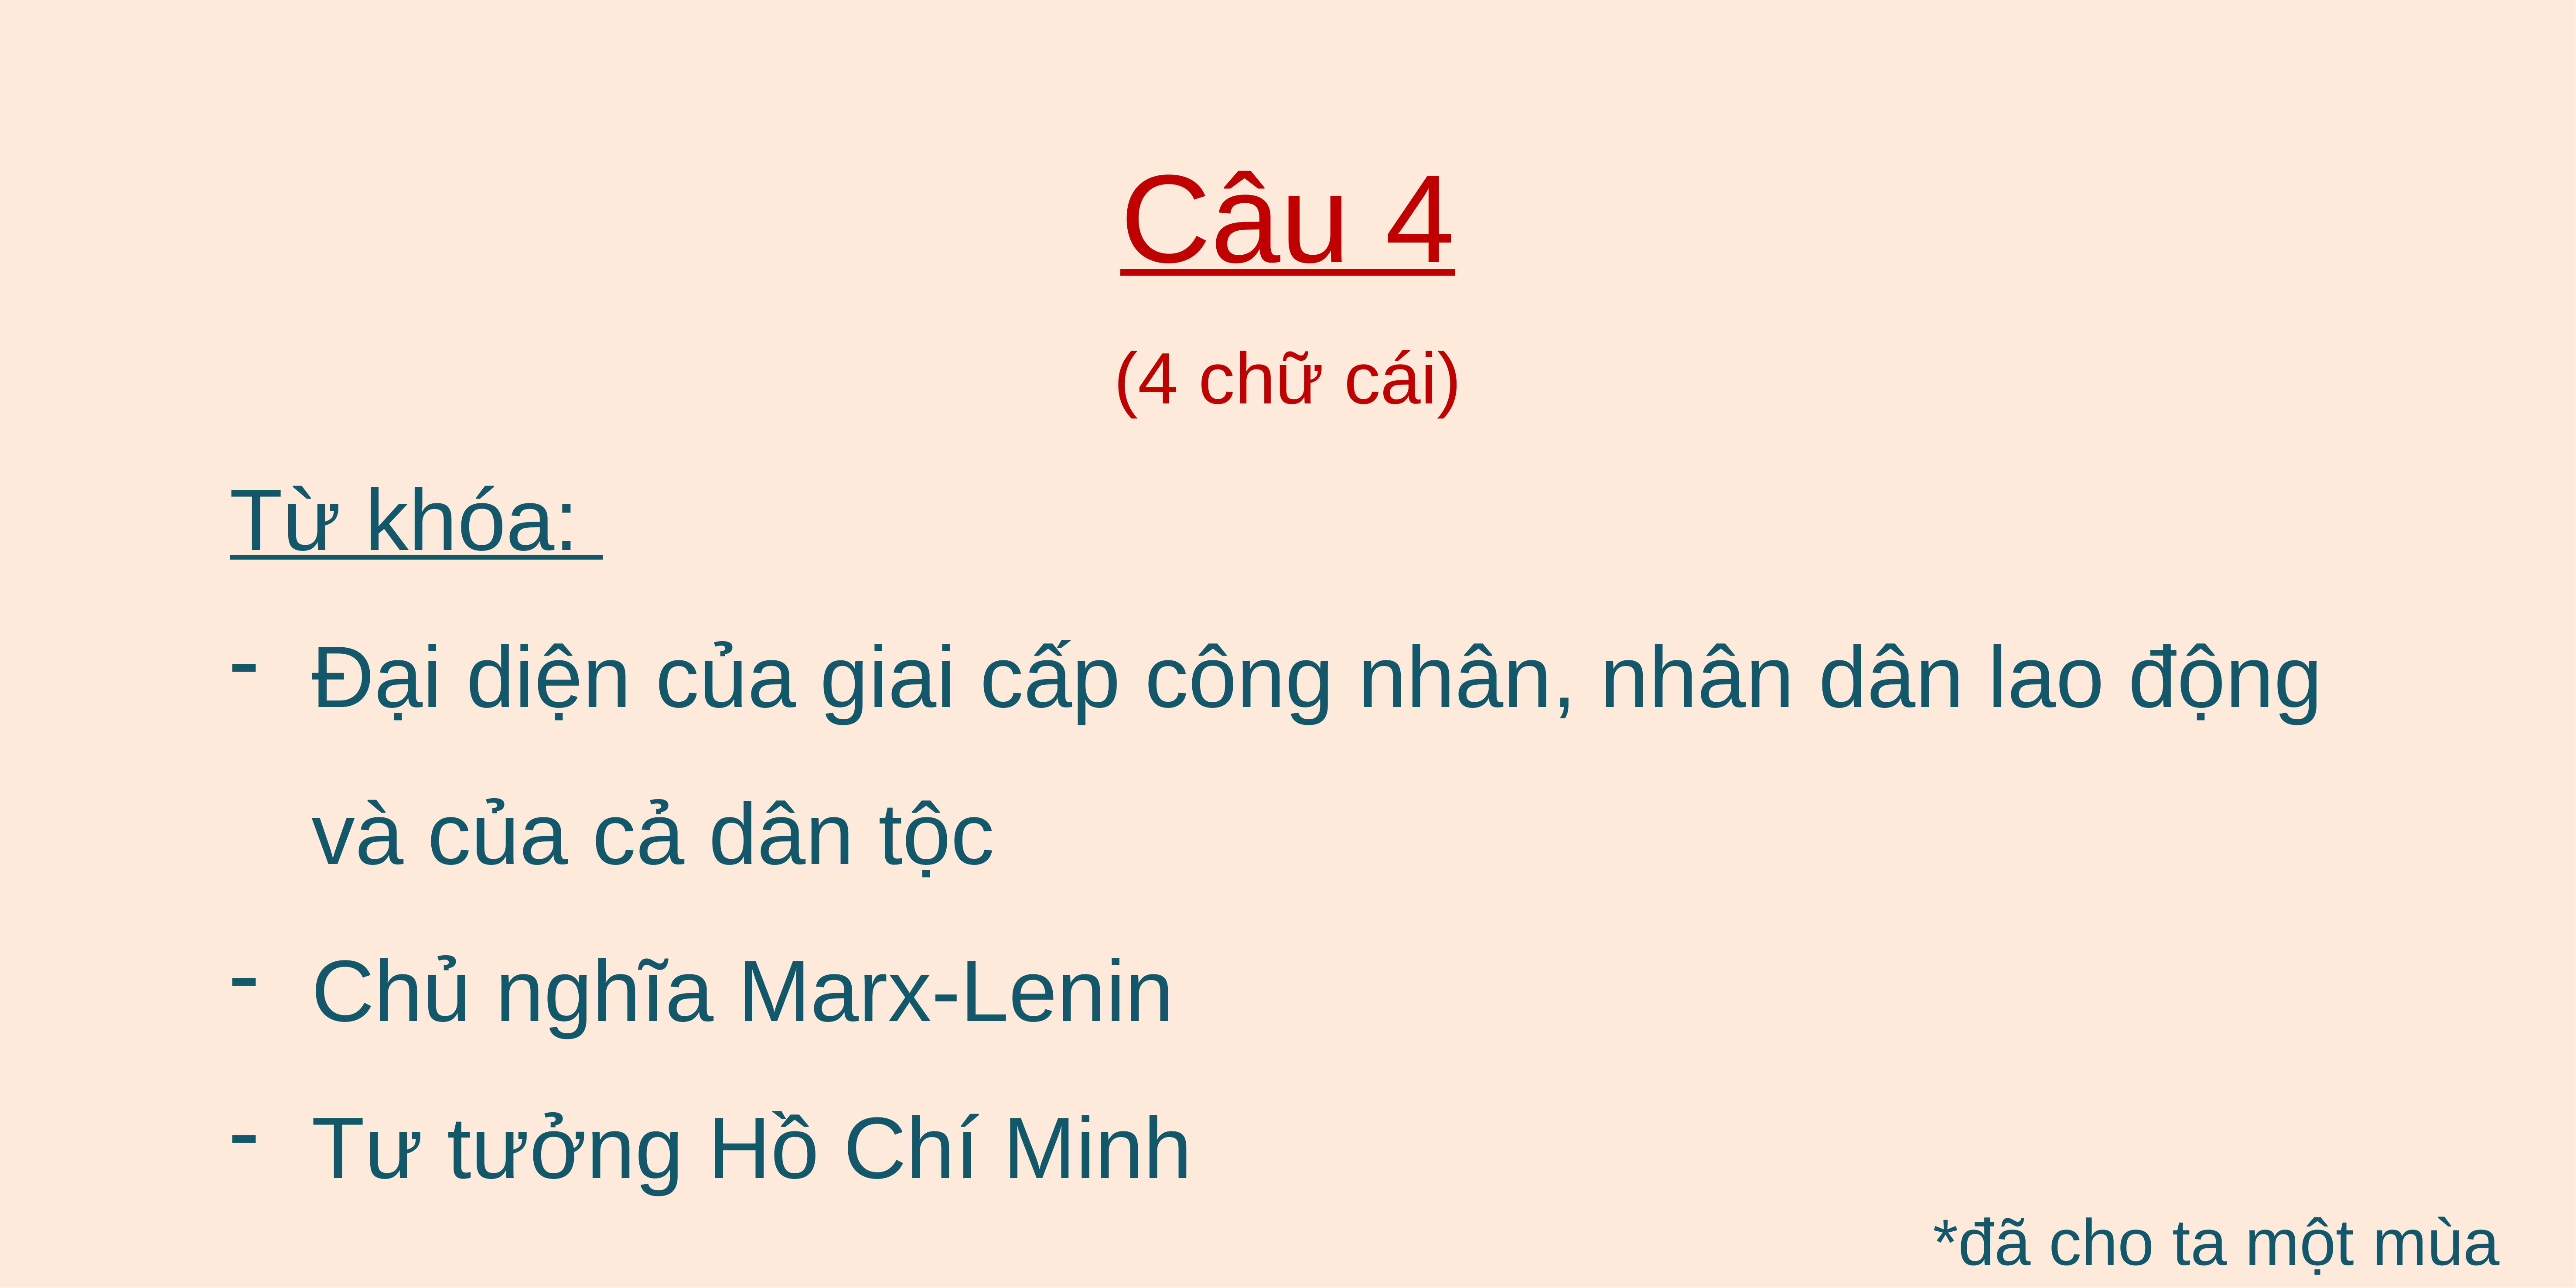

Câu 4
(4 chữ cái)
Từ khóa:
Đại diện của giai cấp công nhân, nhân dân lao động và của cả dân tộc
Chủ nghĩa Marx-Lenin
Tư tưởng Hồ Chí Minh
*đã cho ta một mùa xuân